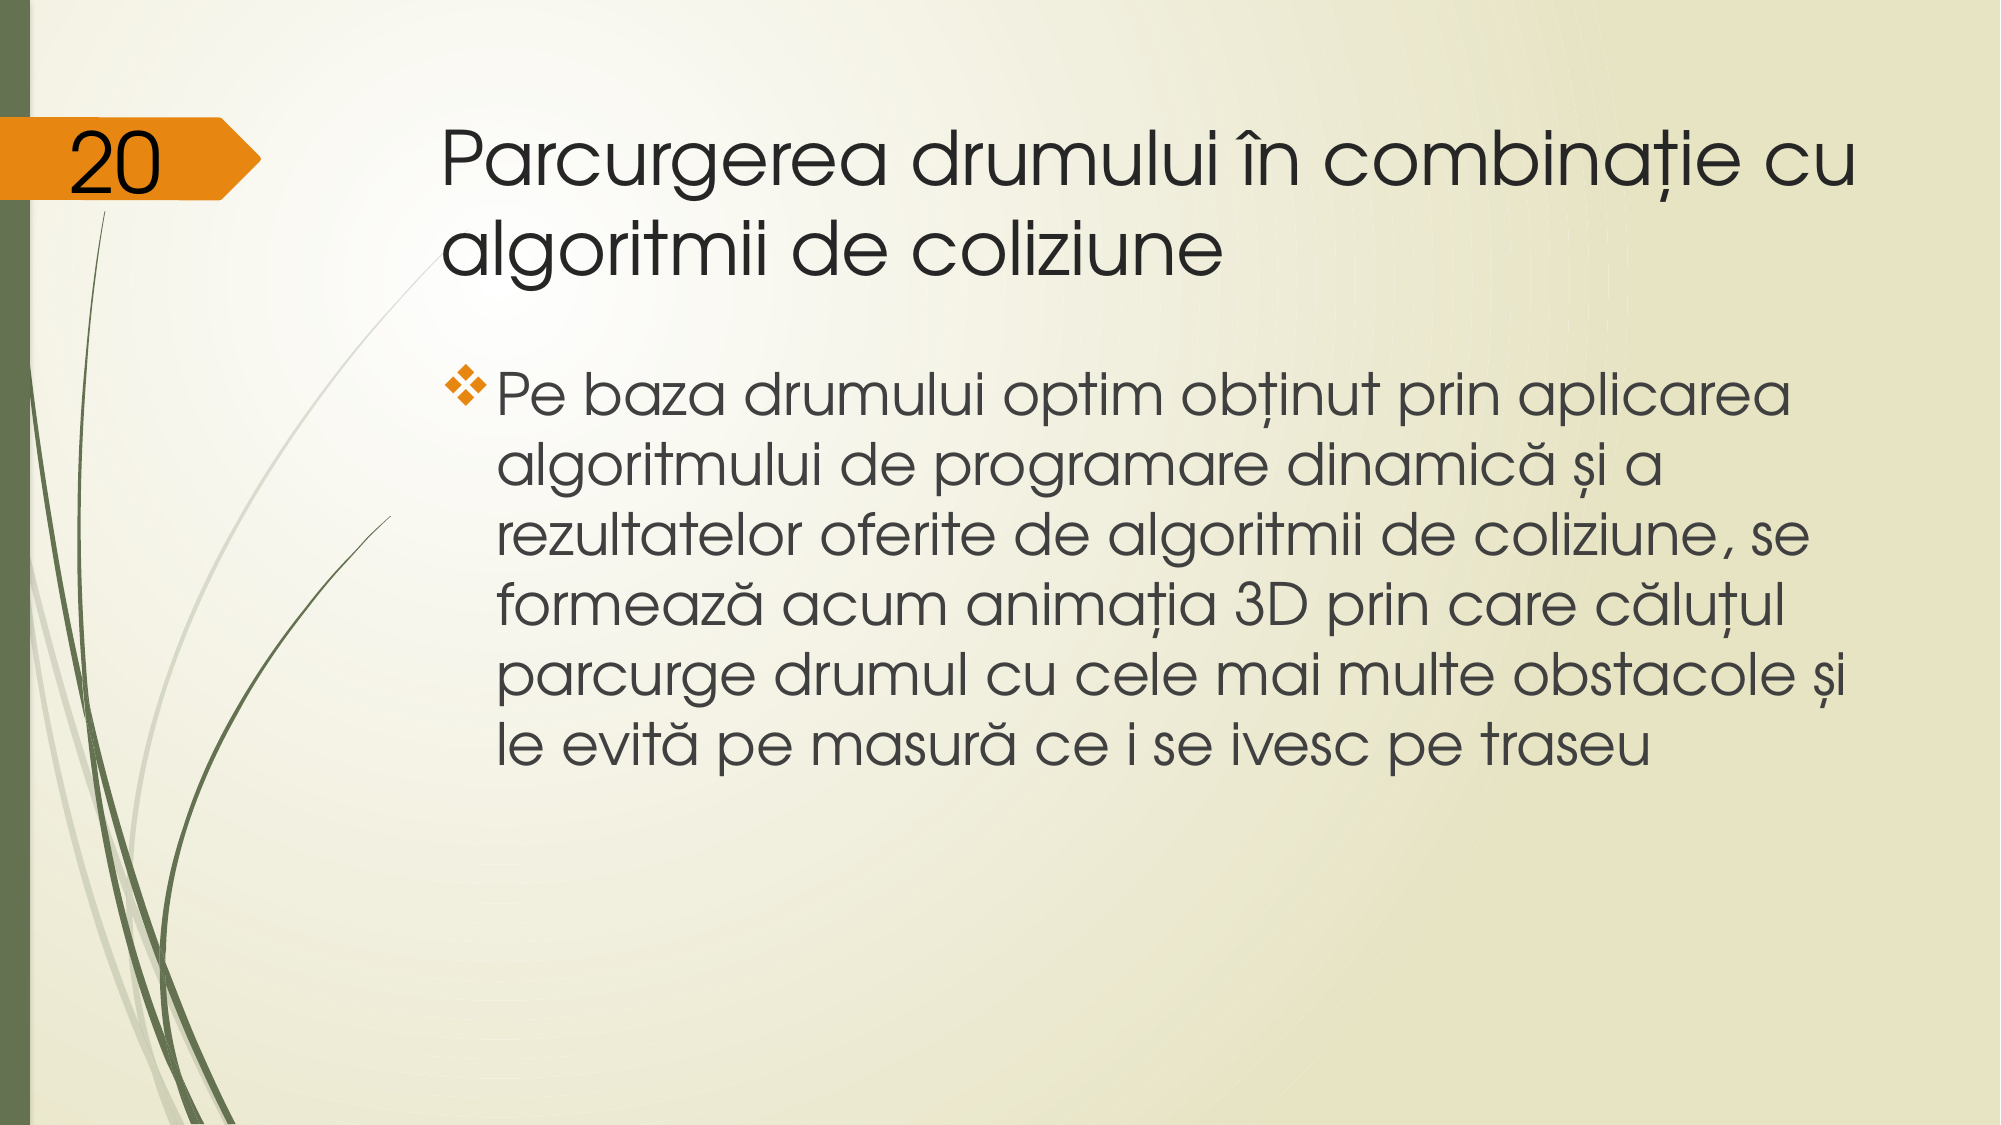

20
# Parcurgerea drumului în combinație cu algoritmii de coliziune
Pe baza drumului optim obținut prin aplicarea algoritmului de programare dinamică și a rezultatelor oferite de algoritmii de coliziune, se formează acum animația 3D prin care căluțul parcurge drumul cu cele mai multe obstacole și le evită pe masură ce i se ivesc pe traseu